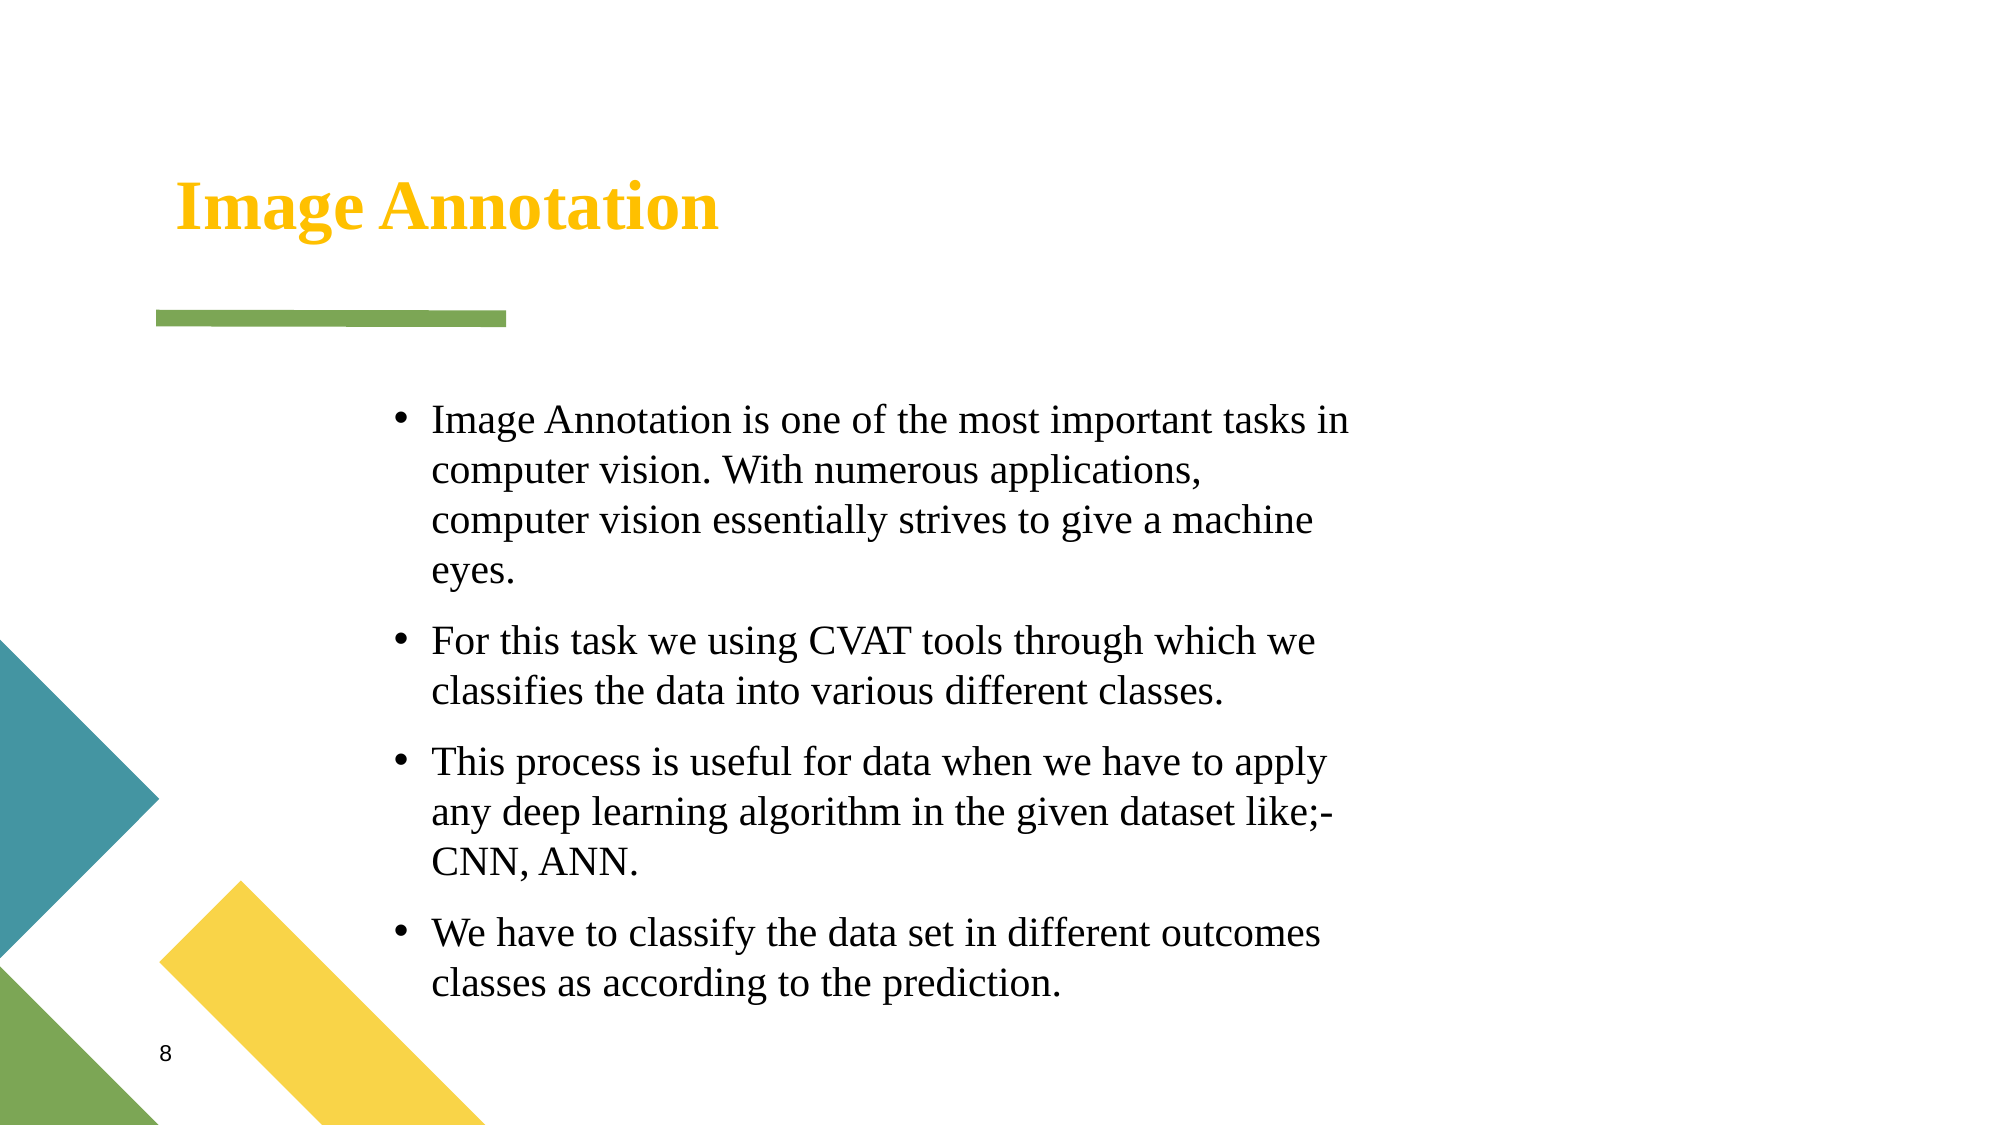

# Image Annotation
Image Annotation is one of the most important tasks in computer vision. With numerous applications, computer vision essentially strives to give a machine eyes.
For this task we using CVAT tools through which we classifies the data into various different classes.
This process is useful for data when we have to apply any deep learning algorithm in the given dataset like;- CNN, ANN.
We have to classify the data set in different outcomes classes as according to the prediction.

8